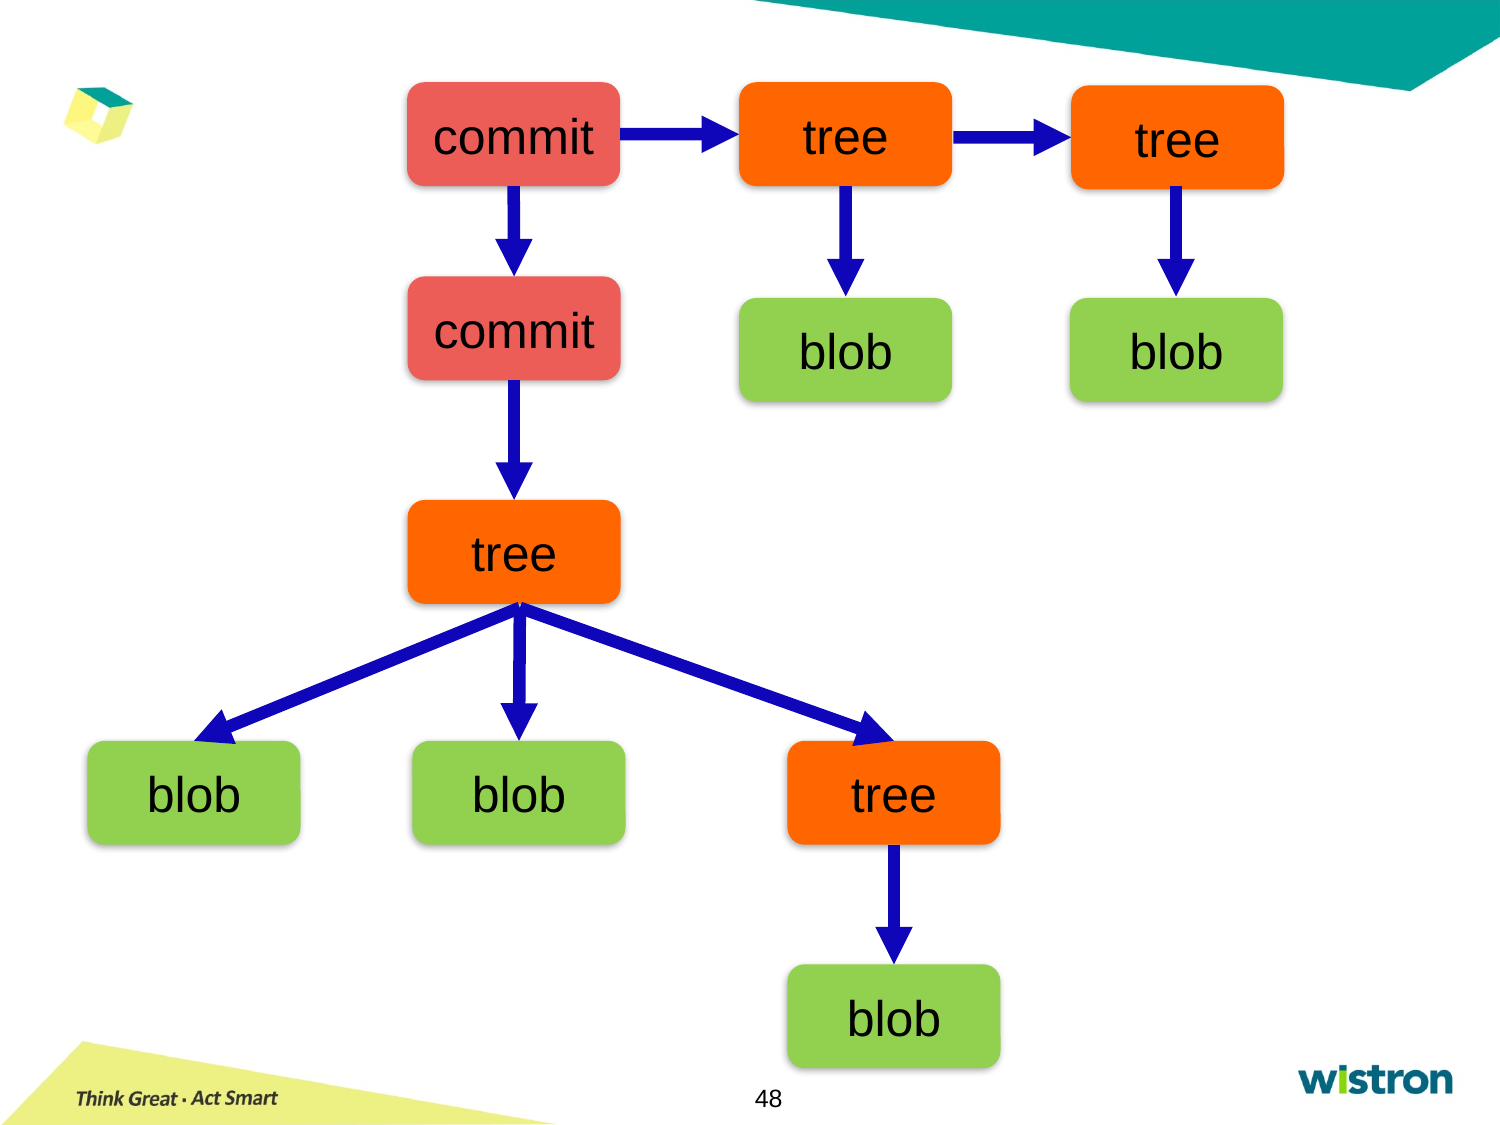

tree
commit
tree
commit
blob
blob
tree
blob
blob
tree
blob
48